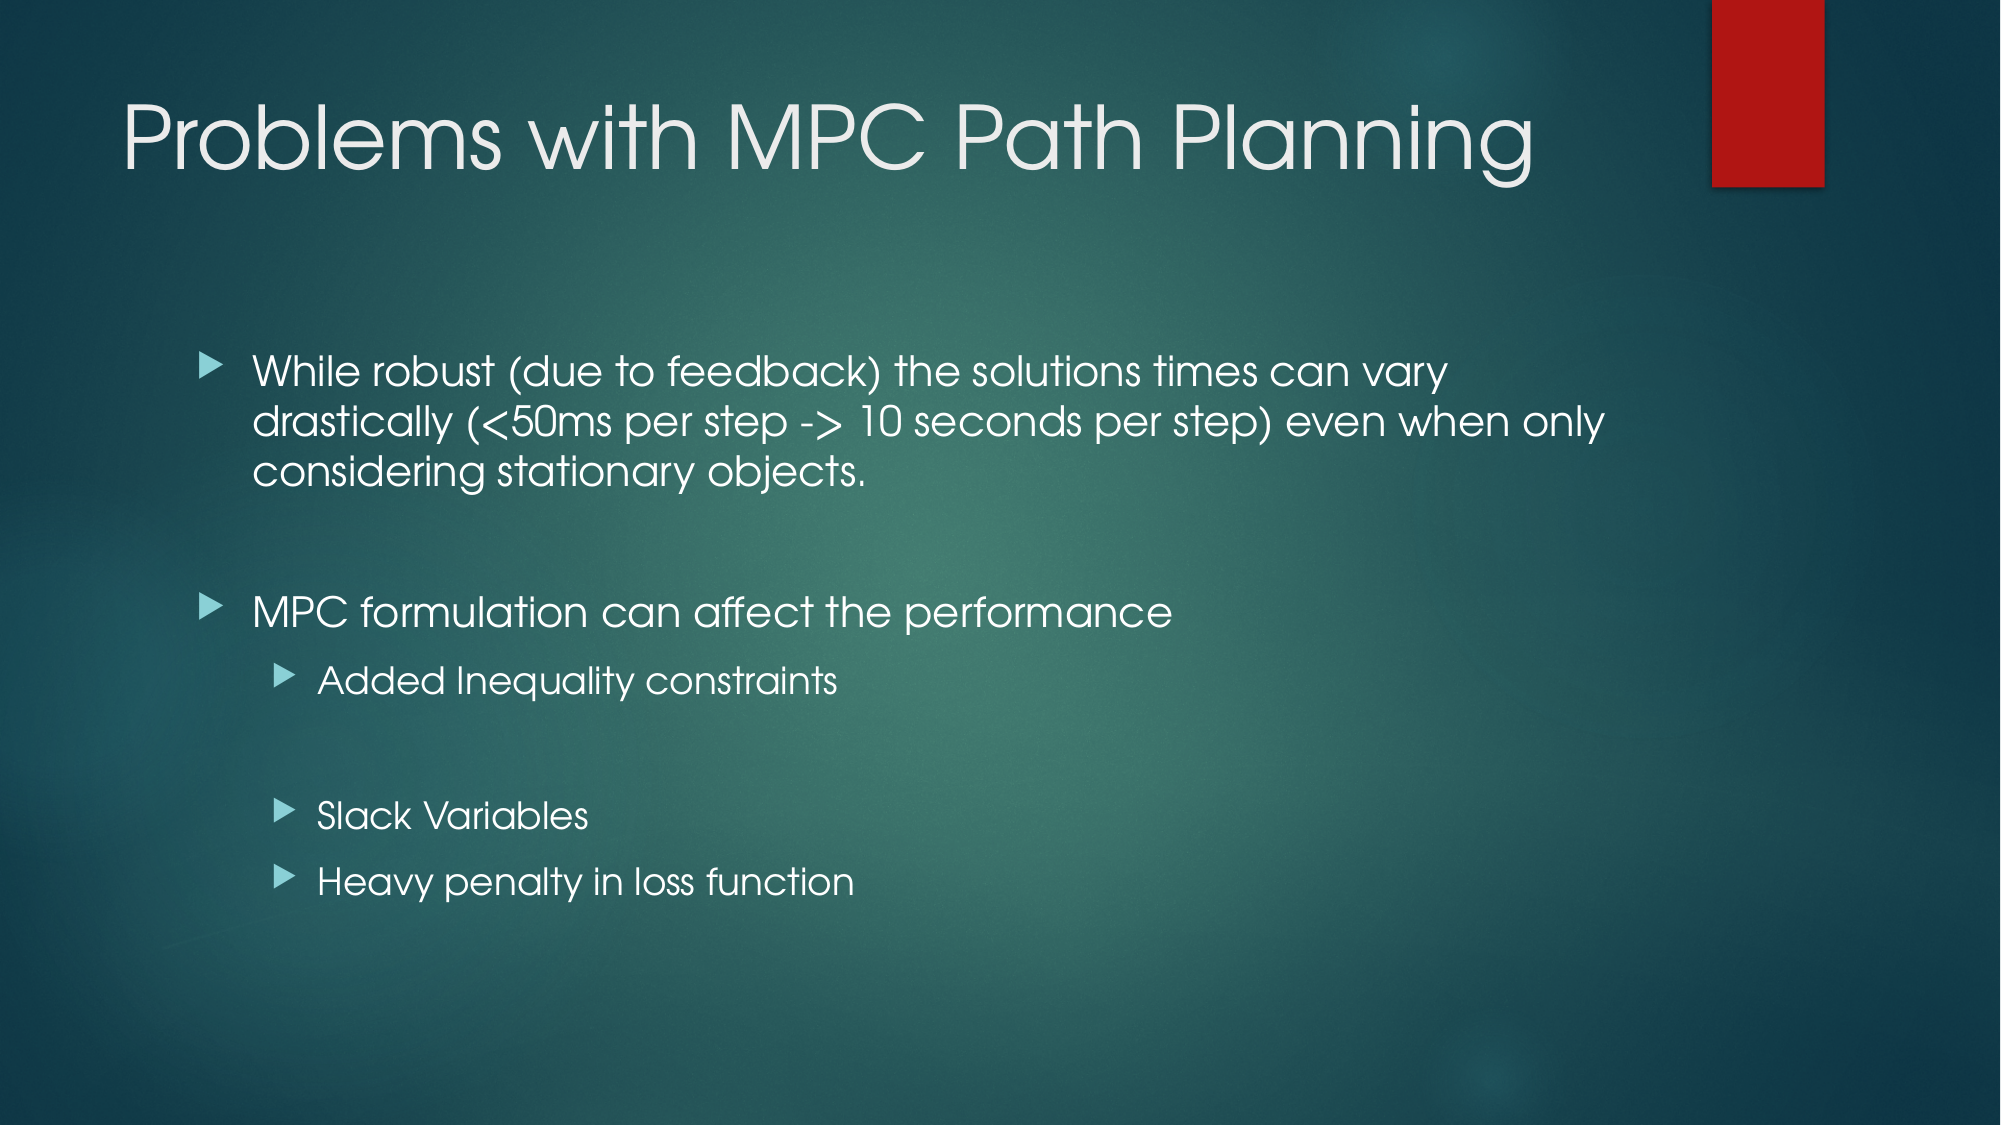

# Problems with MPC Path Planning
While robust (due to feedback) the solutions times can vary drastically (<50ms per step -> 10 seconds per step) even when only considering stationary objects.

MPC formulation can affect the performance
Added Inequality constraints

Slack Variables
Heavy penalty in loss function